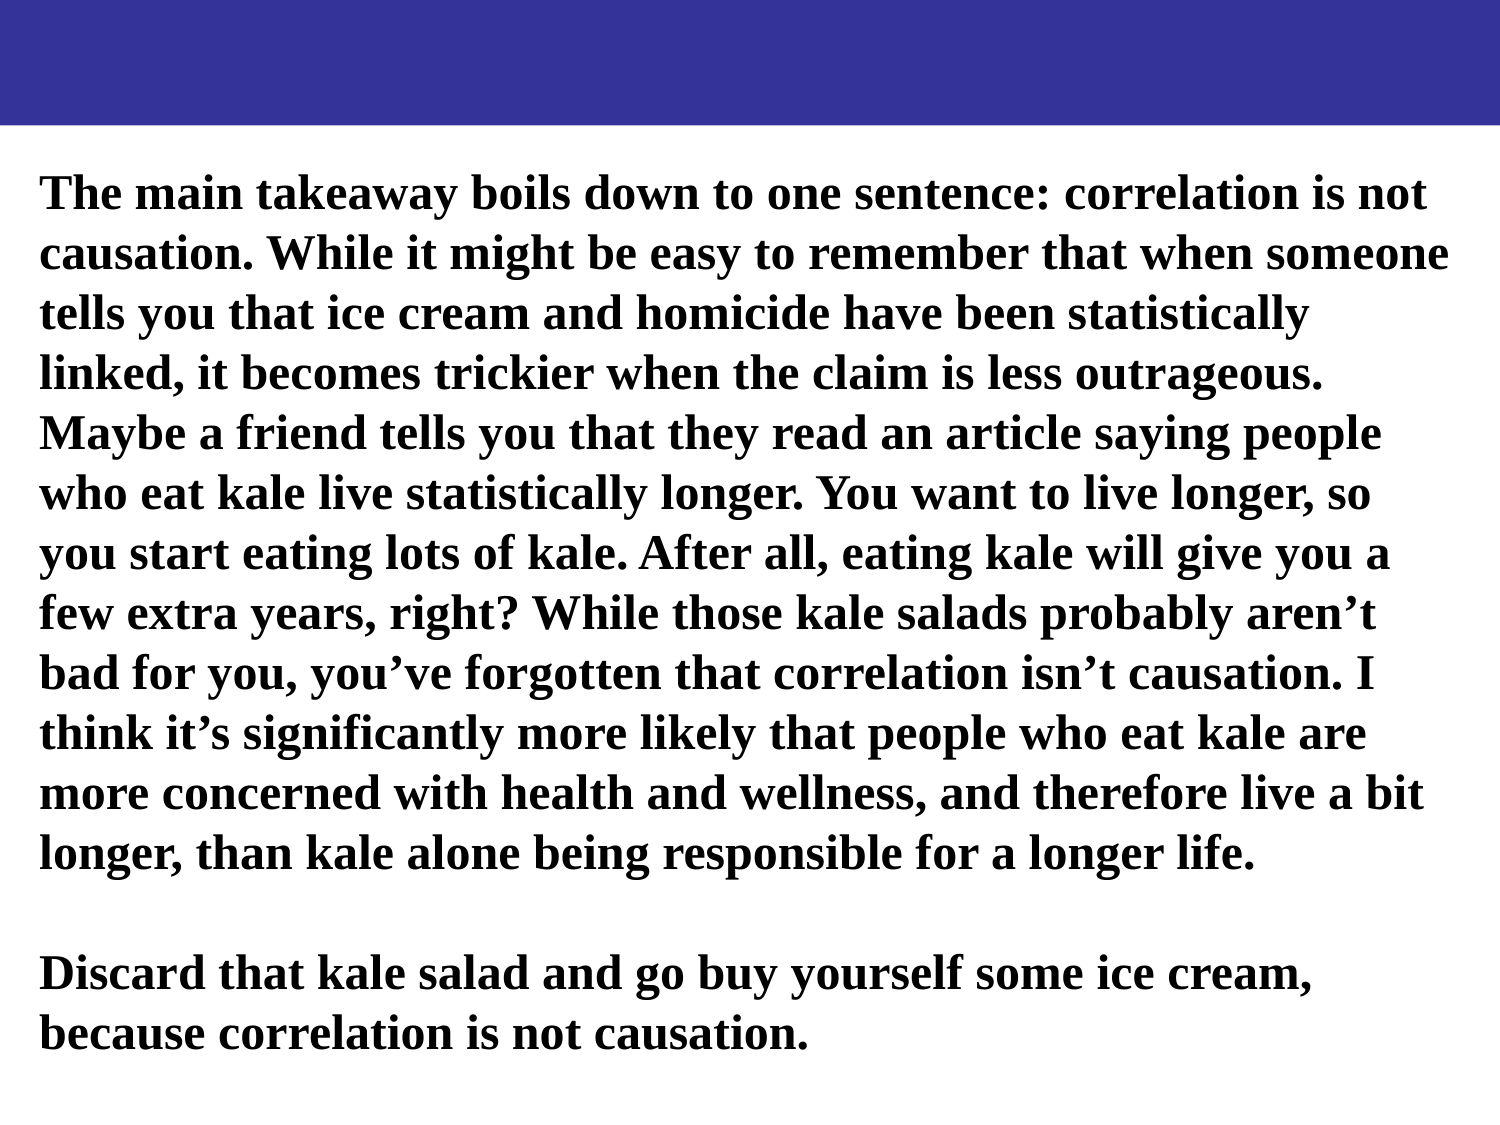

The main takeaway boils down to one sentence: correlation is not causation. While it might be easy to remember that when someone tells you that ice cream and homicide have been statistically linked, it becomes trickier when the claim is less outrageous. Maybe a friend tells you that they read an article saying people who eat kale live statistically longer. You want to live longer, so you start eating lots of kale. After all, eating kale will give you a few extra years, right? While those kale salads probably aren’t bad for you, you’ve forgotten that correlation isn’t causation. I think it’s significantly more likely that people who eat kale are more concerned with health and wellness, and therefore live a bit longer, than kale alone being responsible for a longer life.

Discard that kale salad and go buy yourself some ice cream, because correlation is not causation.